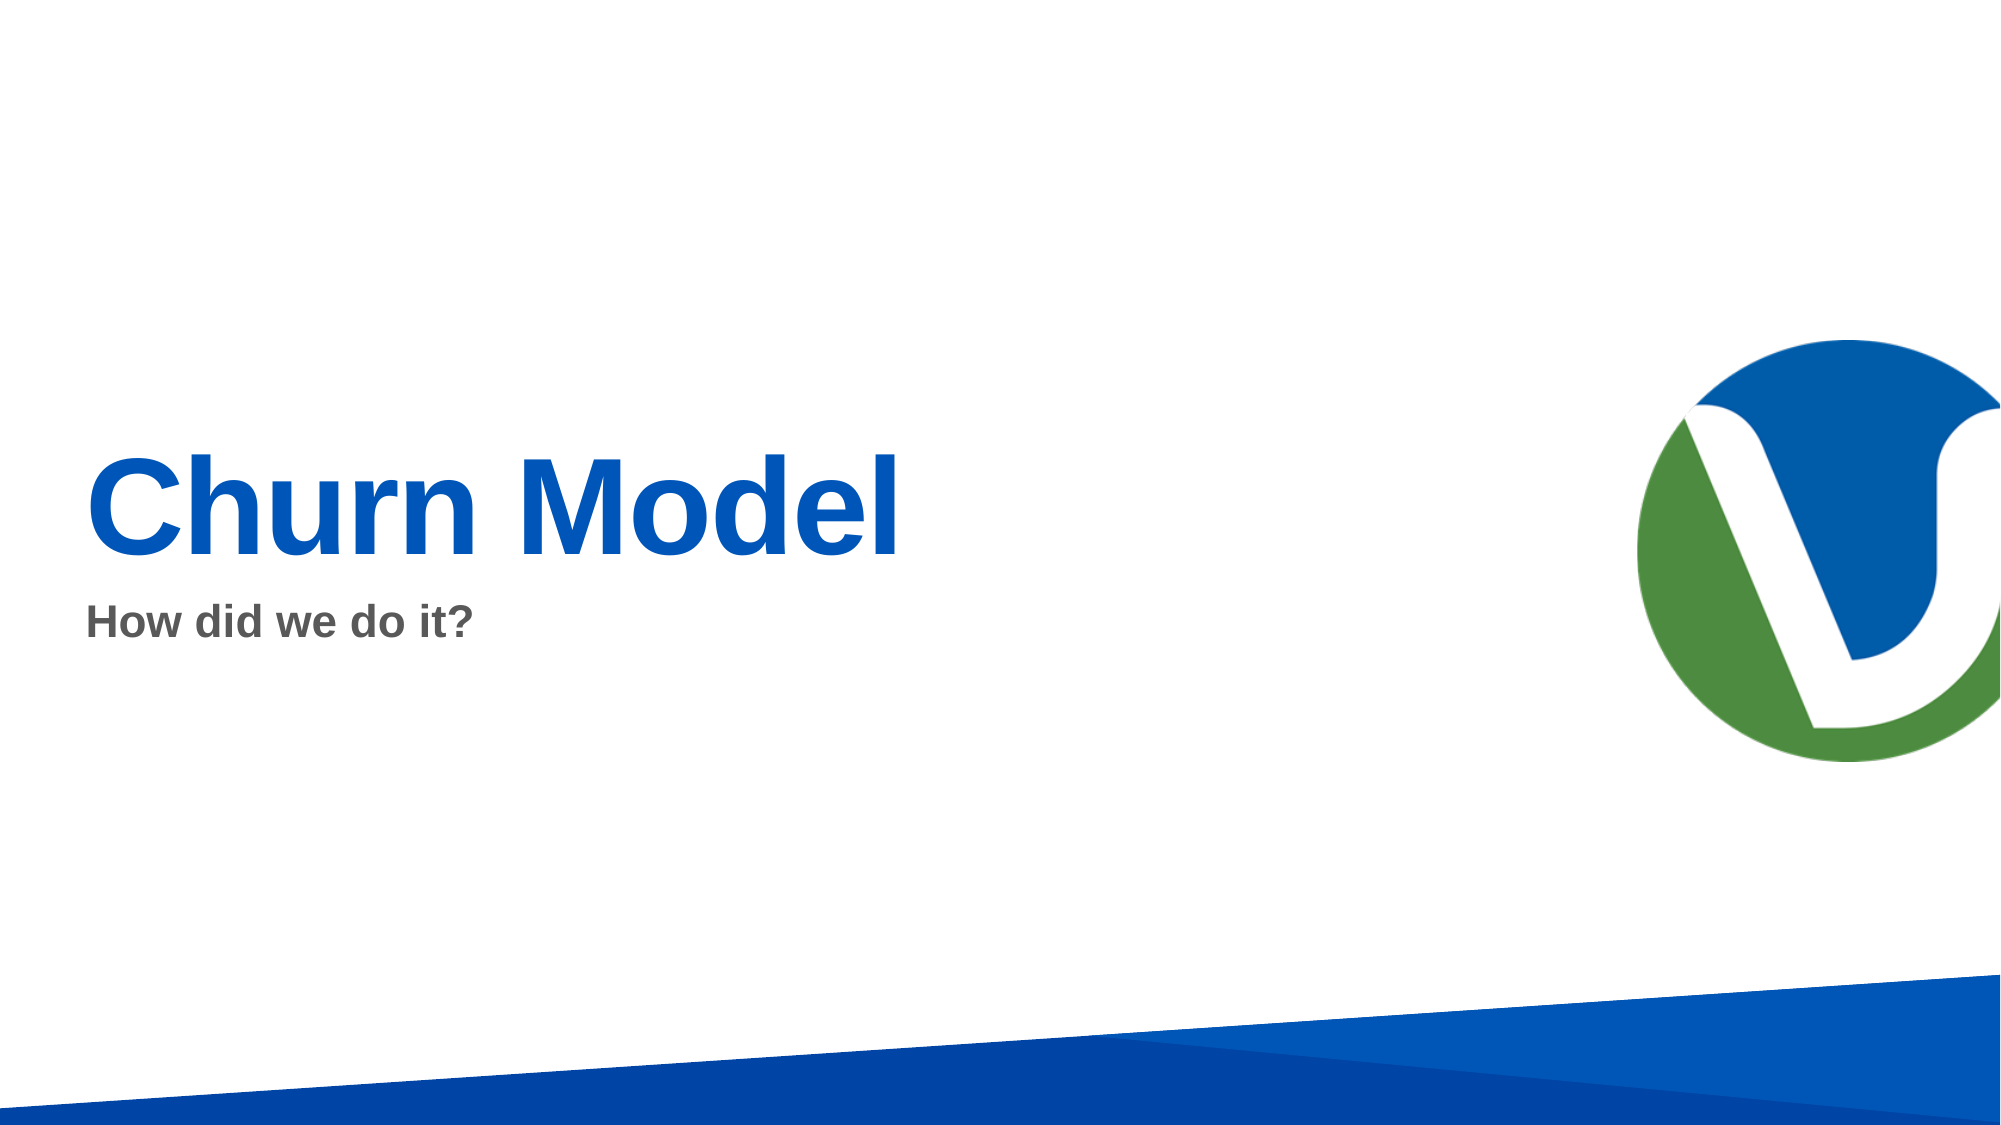

# Churn Model
How did we do it?